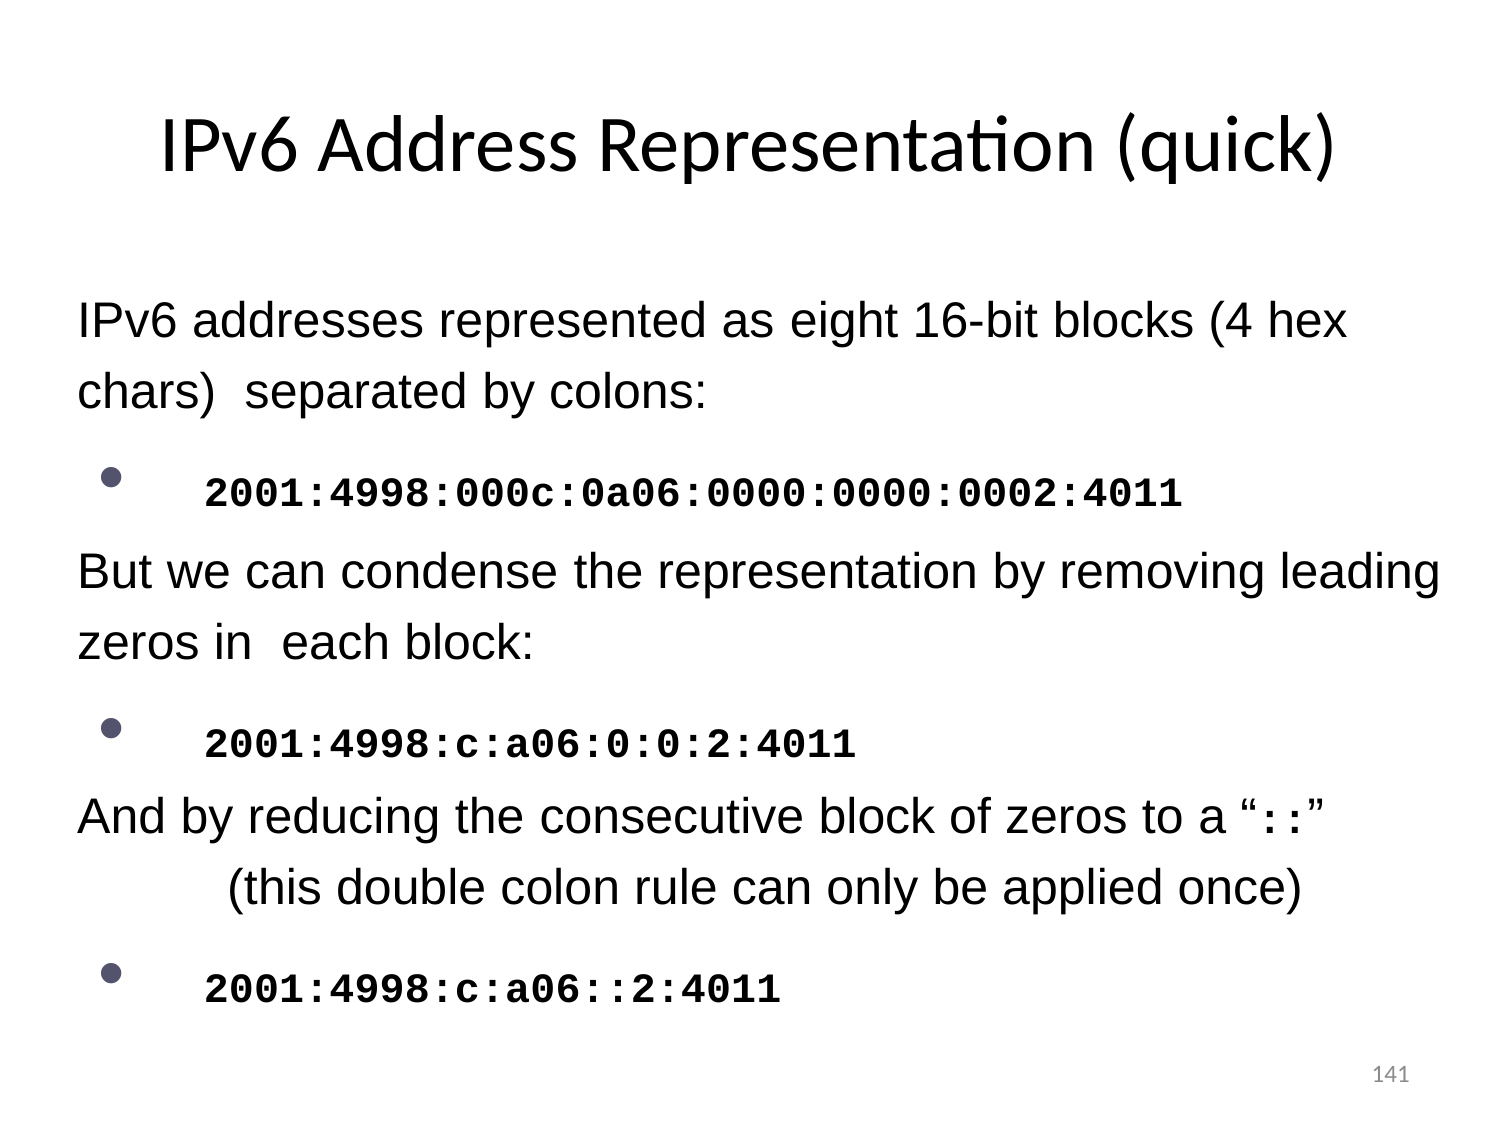

# IPv6 Address Representation (quick)
IPv6 addresses represented as eight 16-bit blocks (4 hex chars)  separated by colons:
 2001:4998:000c:0a06:0000:0000:0002:4011
But we can condense the representation by removing leading zeros in  each block:
 2001:4998:c:a06:0:0:2:4011
And by reducing the consecutive block of zeros to a “::”
	(this double colon rule can only be applied once)
 2001:4998:c:a06::2:4011

141